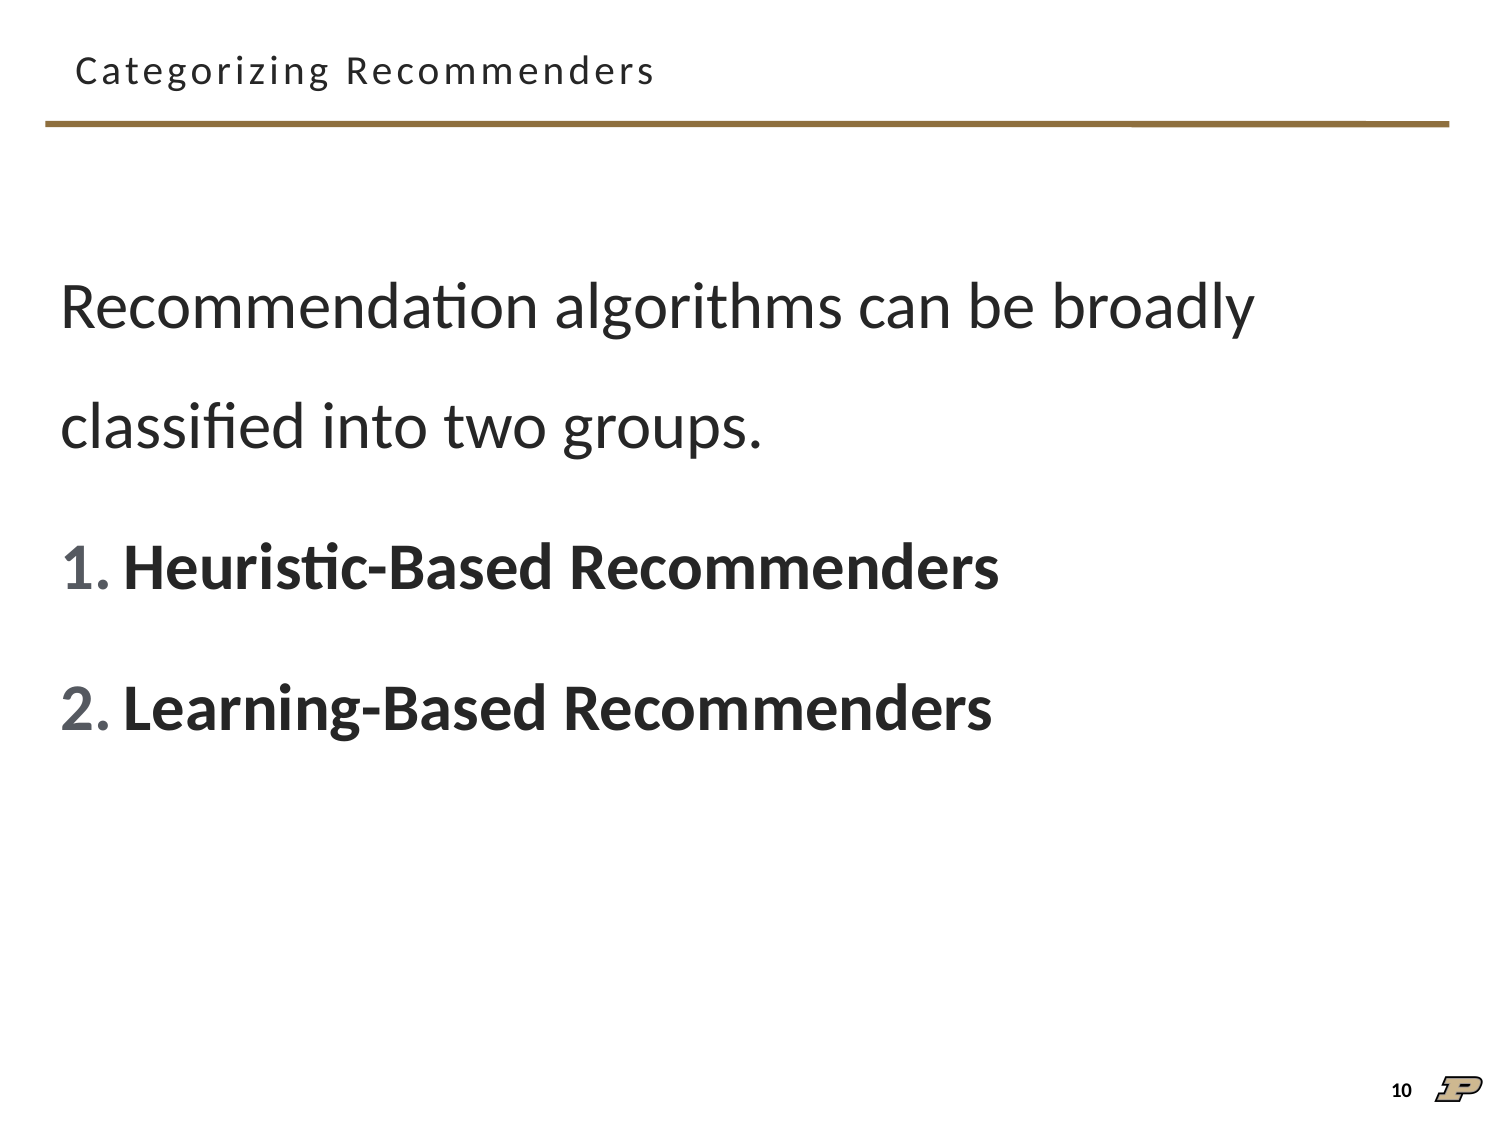

# Categorizing Recommenders
Recommendation algorithms can be broadly classified into two groups.
Heuristic-Based Recommenders
Learning-Based Recommenders
10